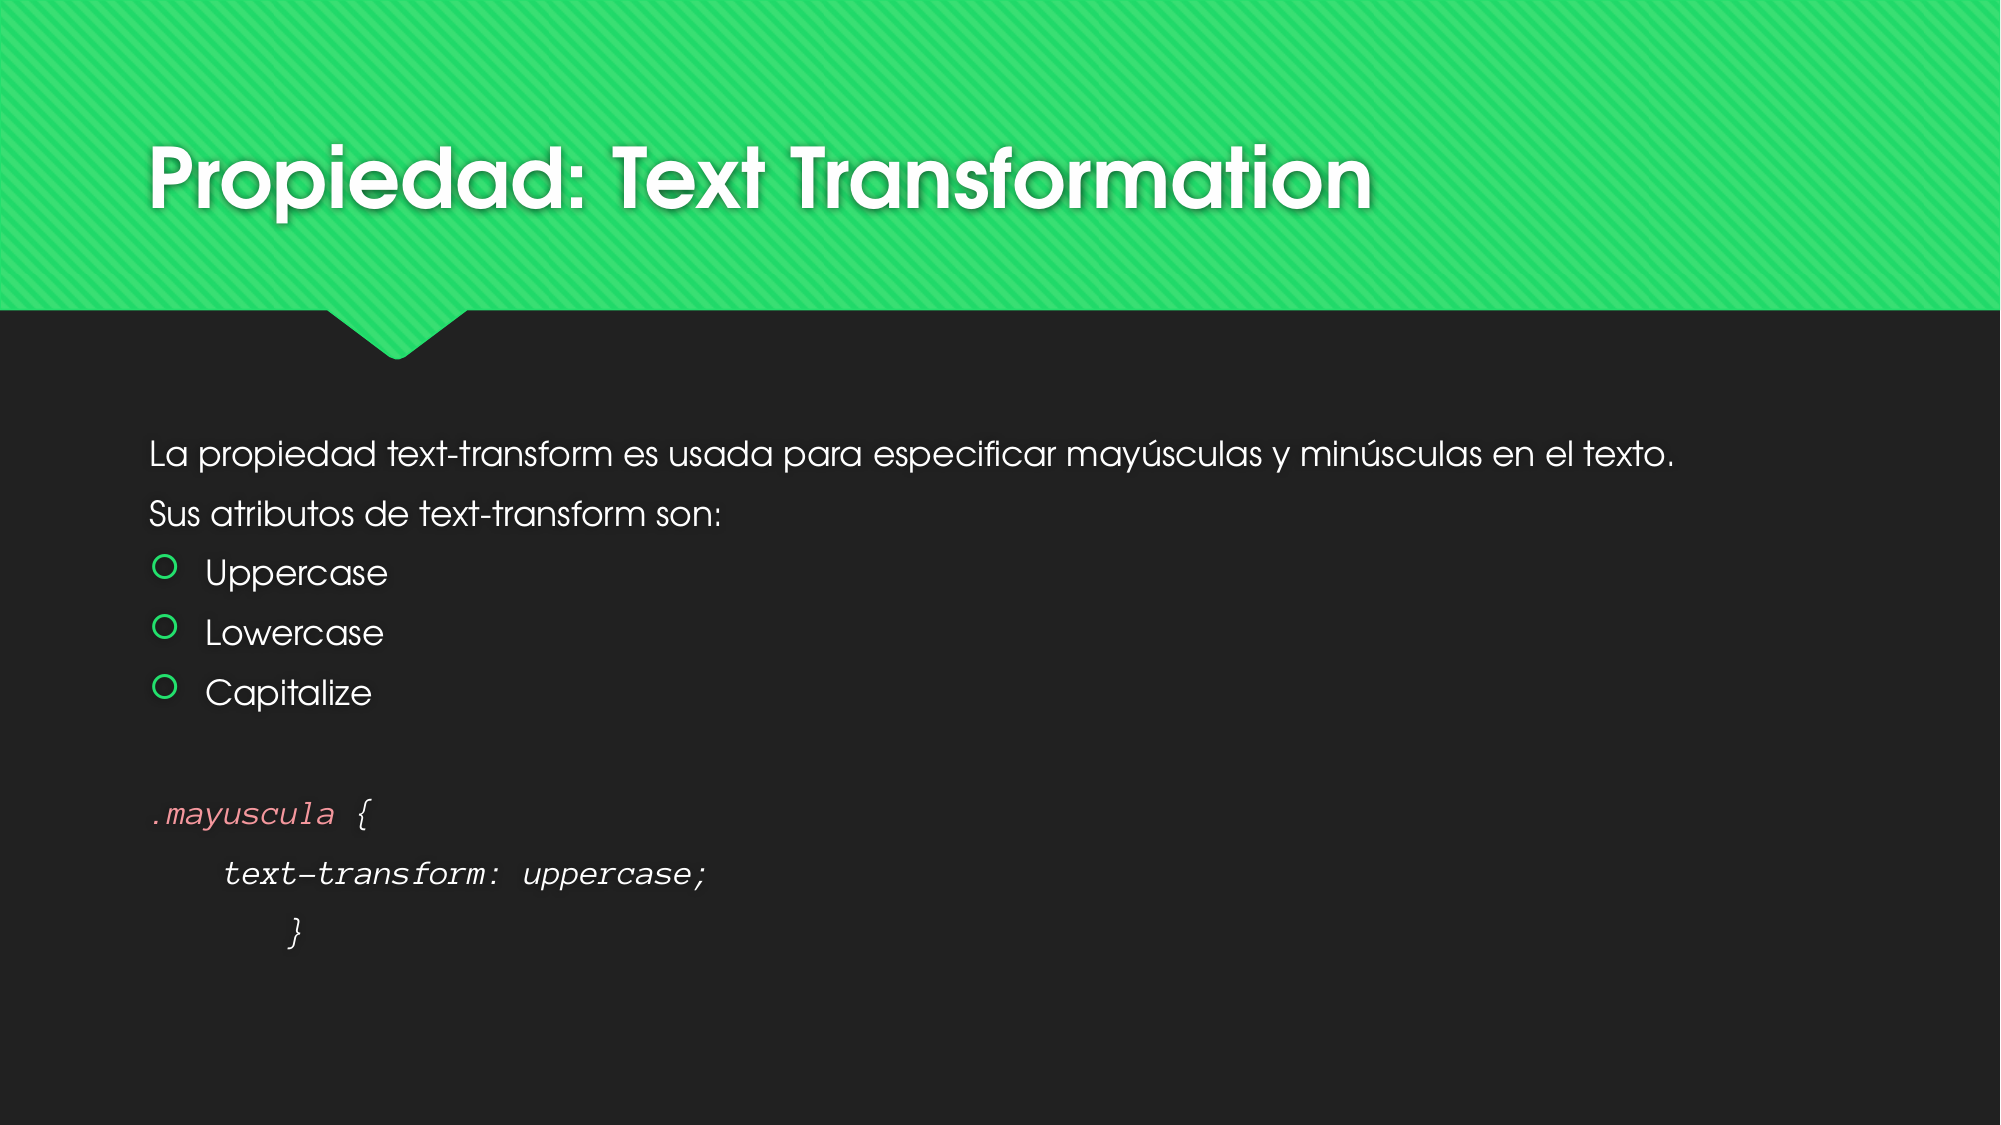

# Propiedad: Text Transformation

La propiedad text-transform es usada para especificar mayúsculas y minúsculas en el texto.
Sus atributos de text-transform son:
Uppercase
Lowercase
Capitalize

.mayuscula {
    text-transform: uppercase;
	}